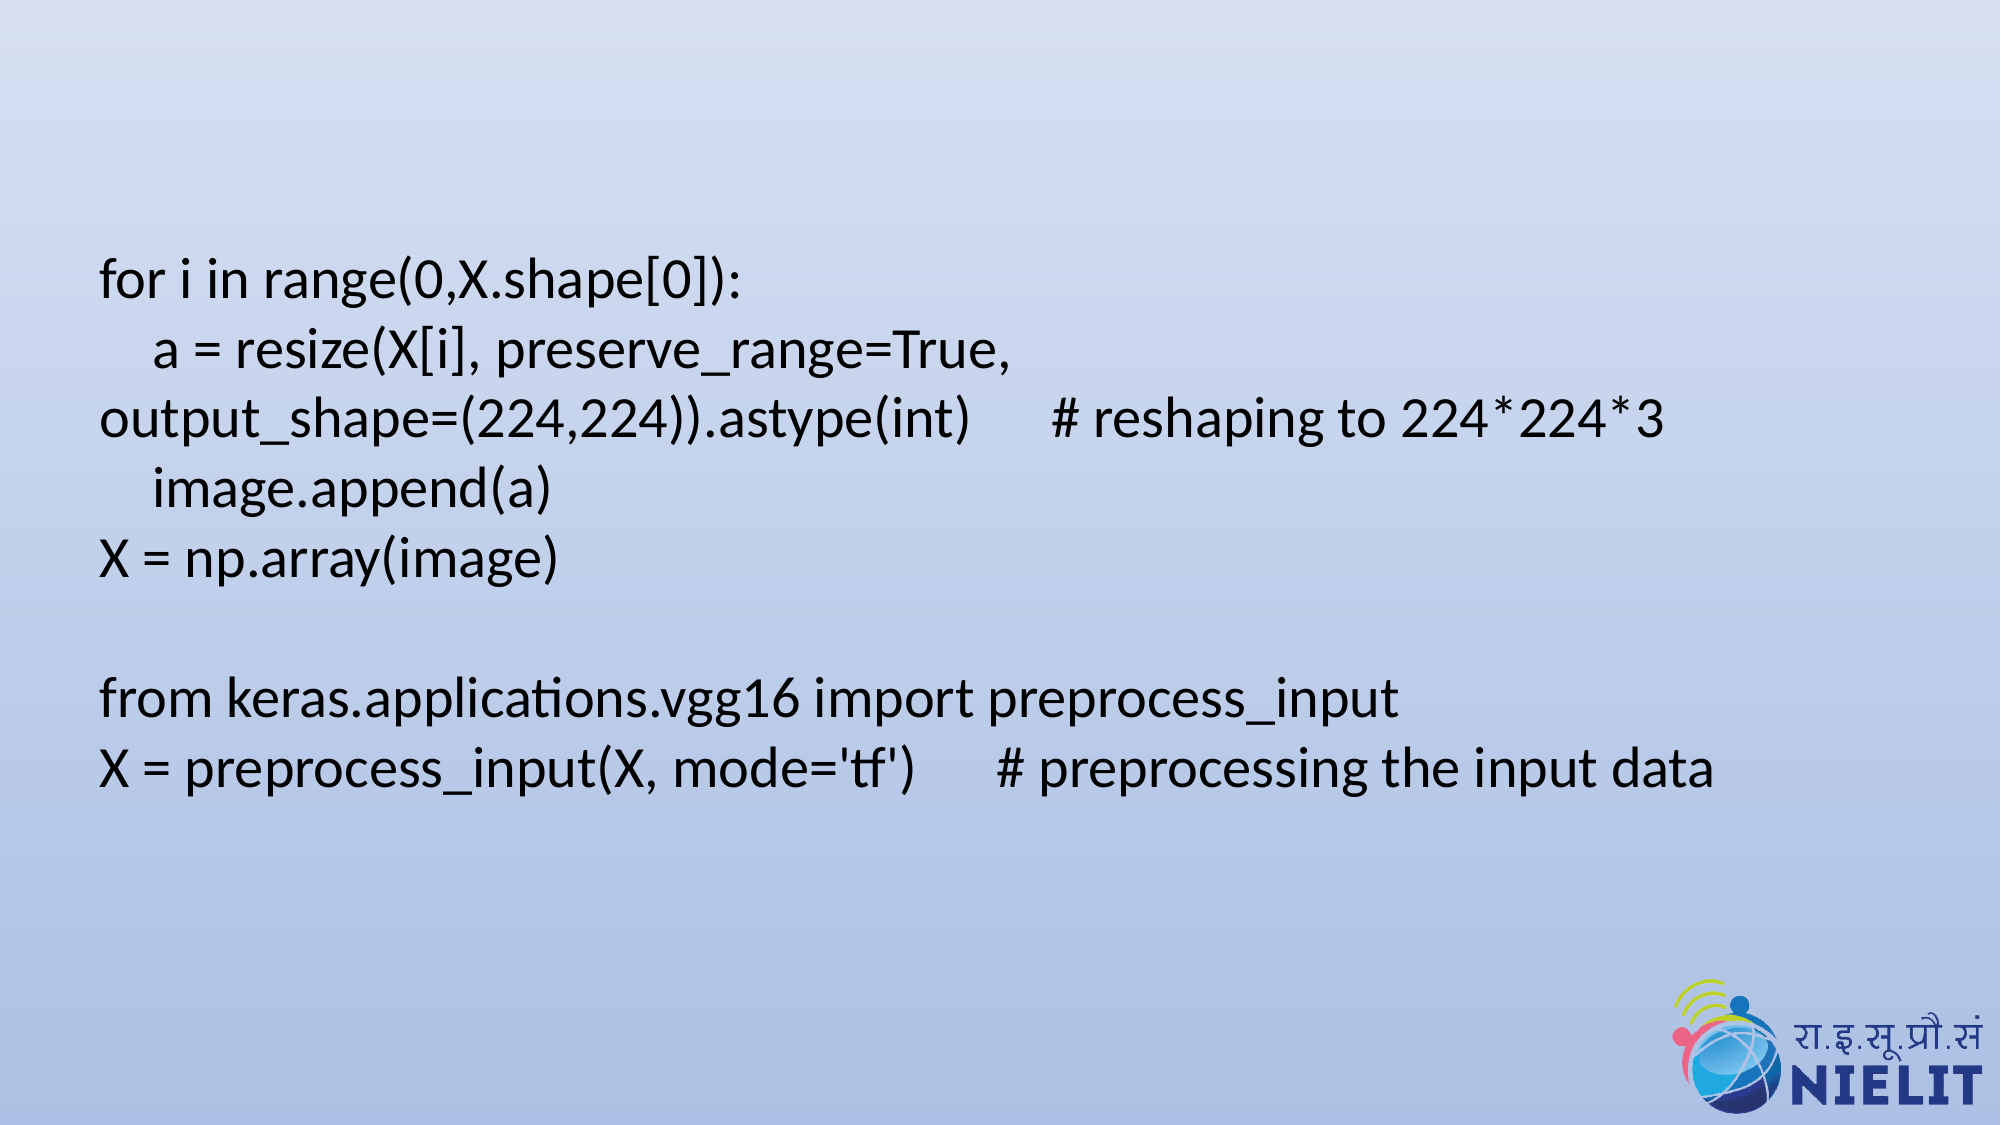

for i in range(0,X.shape[0]):
    a = resize(X[i], preserve_range=True, output_shape=(224,224)).astype(int)      # reshaping to 224*224*3
    image.append(a)
X = np.array(image)

from keras.applications.vgg16 import preprocess_input
X = preprocess_input(X, mode='tf')      # preprocessing the input data